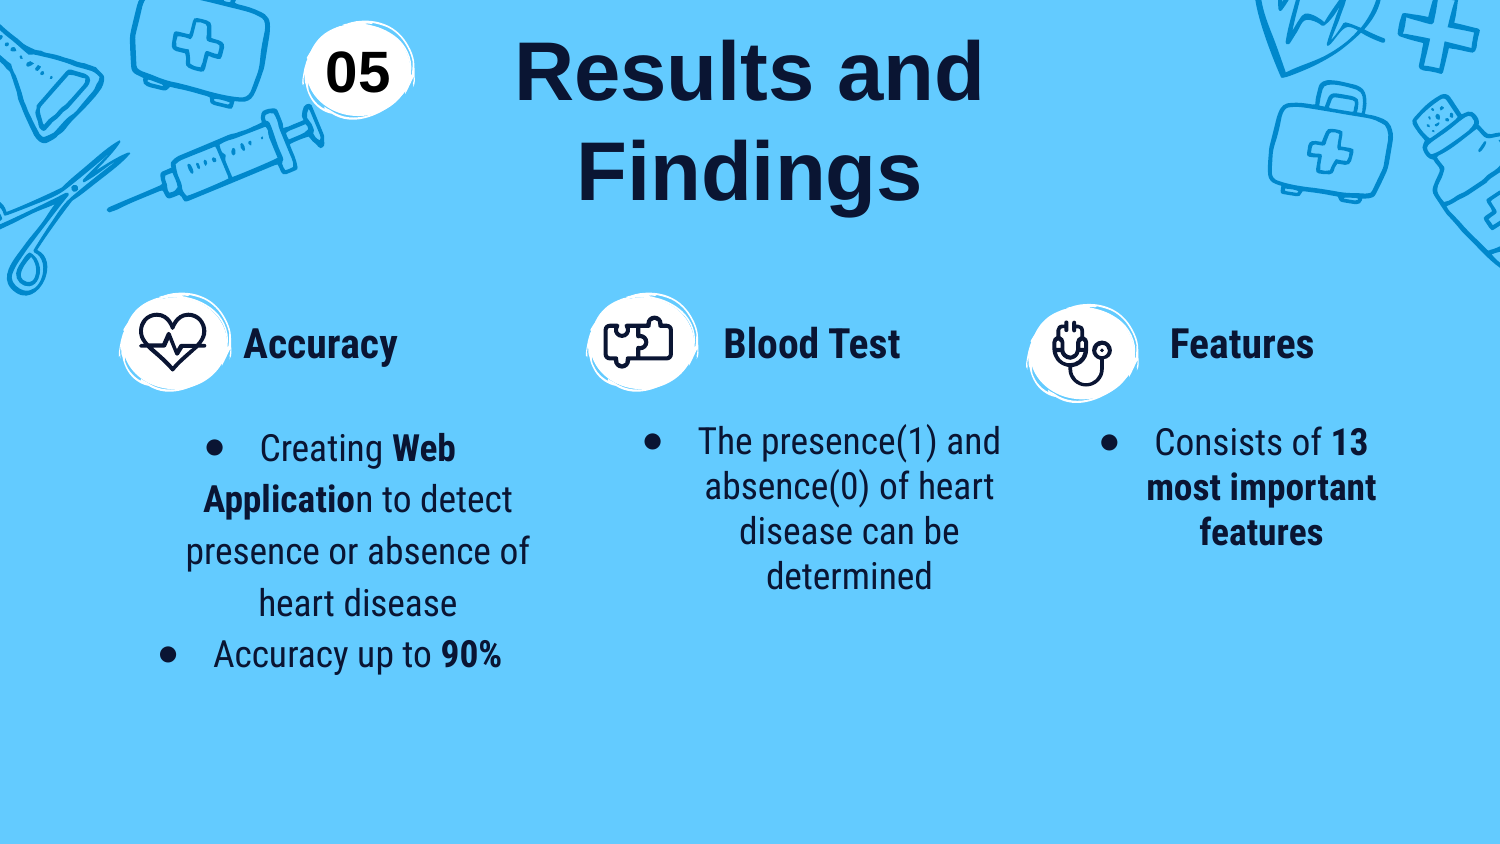

# Results and Findings

05
Accuracy
Features
Blood Test

Creating Web Application to detect presence or absence of heart disease
Accuracy up to 90%
The presence(1) and absence(0) of heart disease can be determined
Consists of 13 most important features